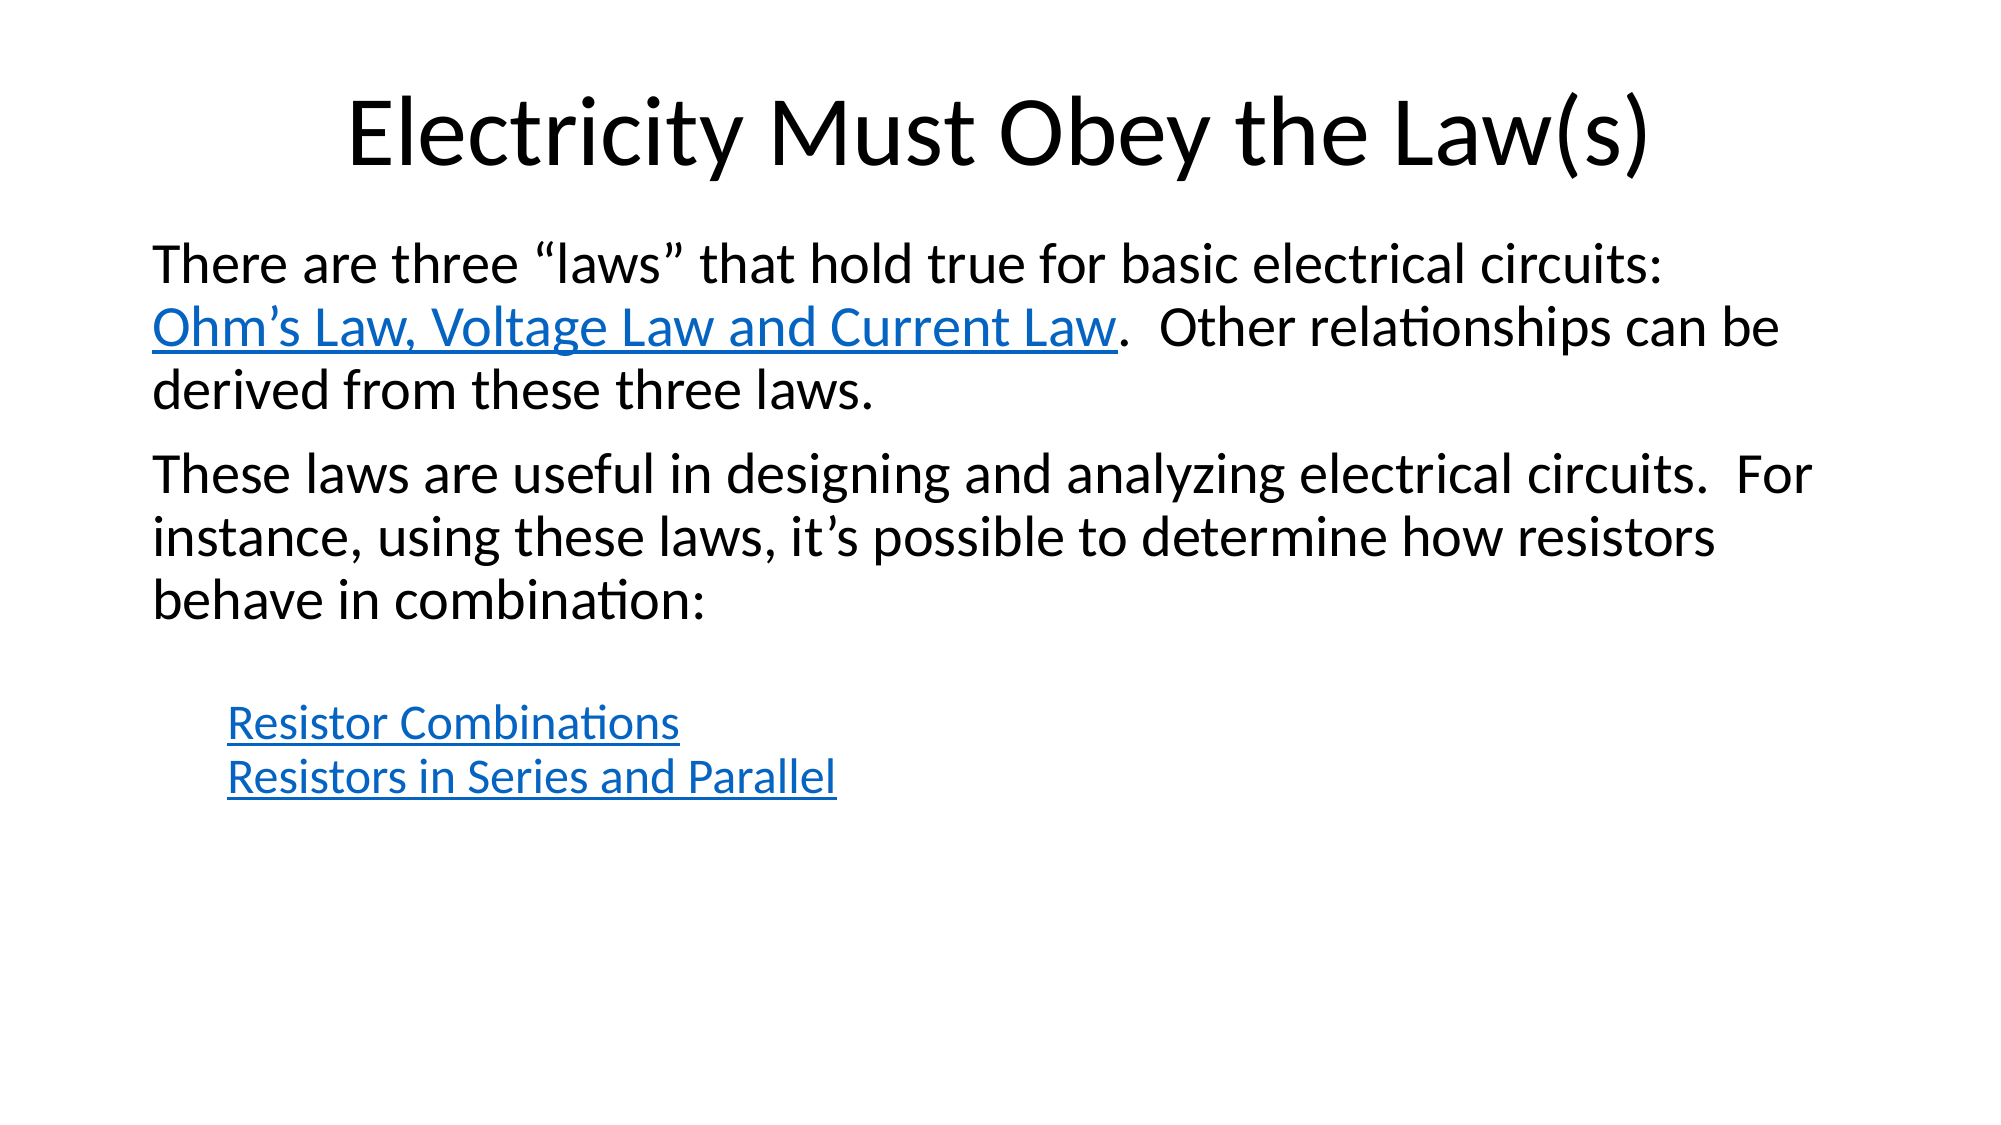

# Electricity Must Obey the Law(s)
There are three “laws” that hold true for basic electrical circuits: Ohm’s Law, Voltage Law and Current Law.  Other relationships can be derived from these three laws.
These laws are useful in designing and analyzing electrical circuits.  For instance, using these laws, it’s possible to determine how resistors behave in combination:
Resistor Combinations
Resistors in Series and Parallel